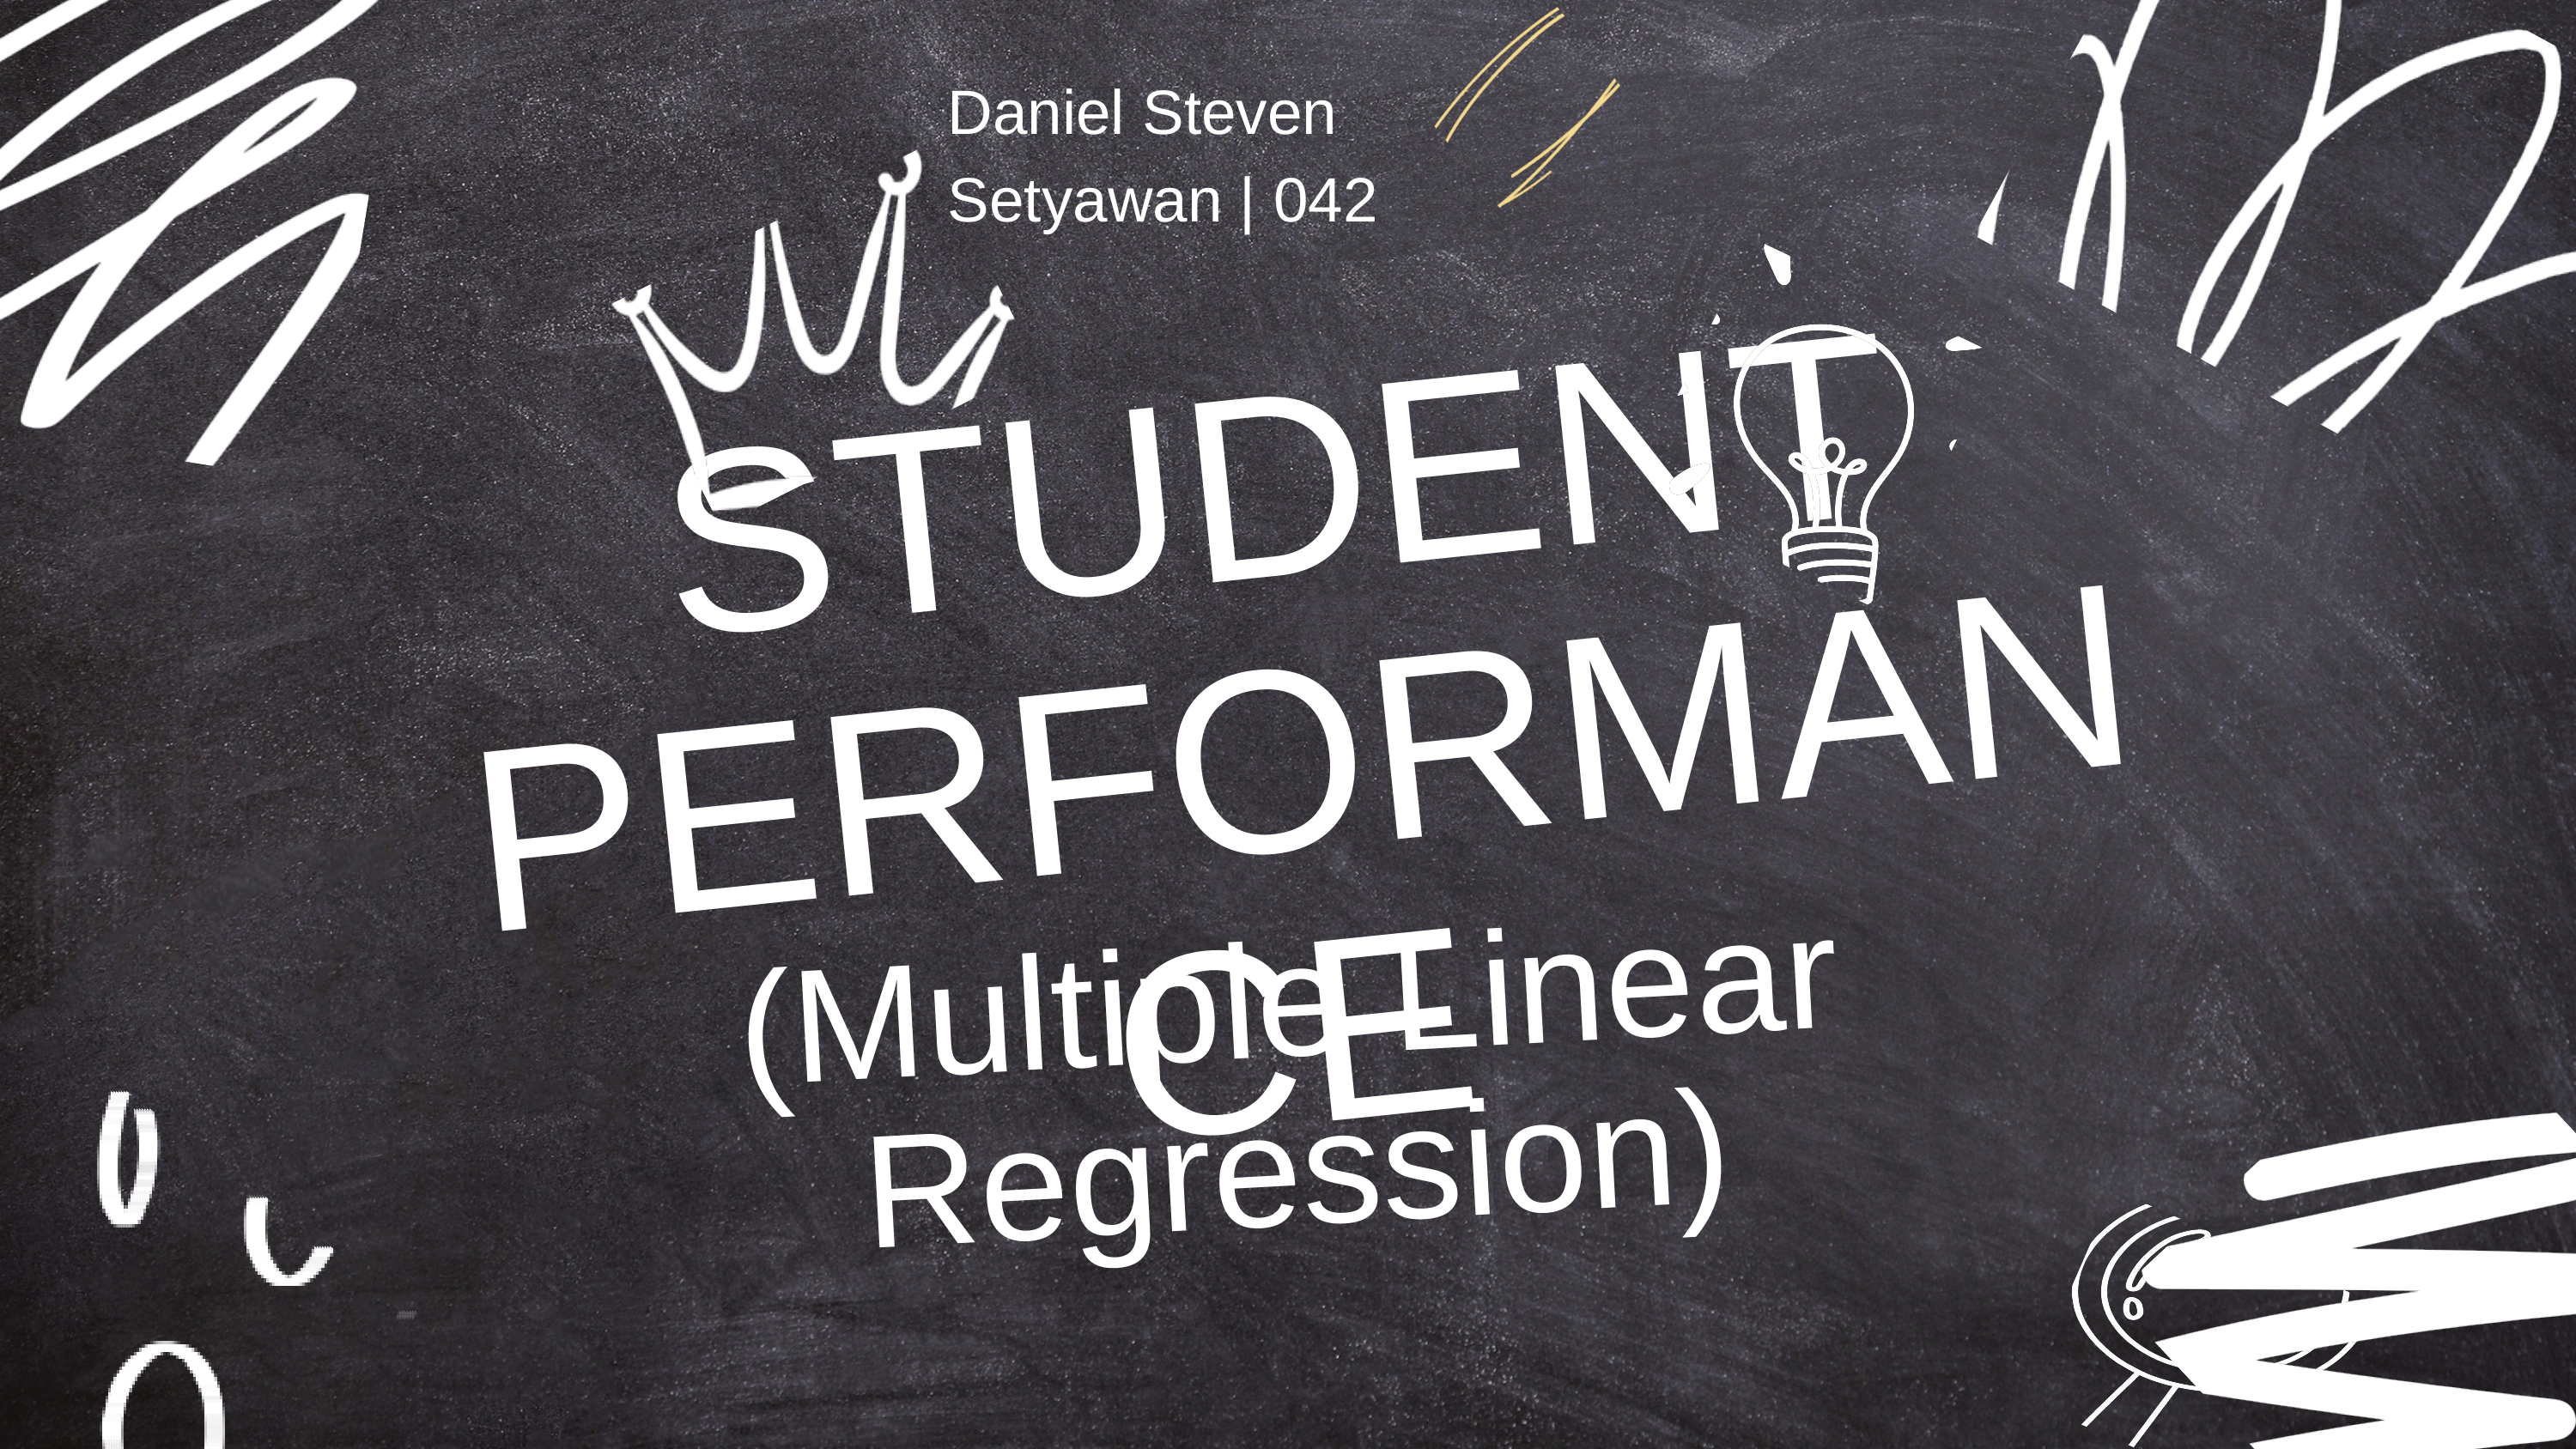

Daniel Steven Setyawan | 042

STUDENT PERFORMANCE
(Multiple Linear Regression)